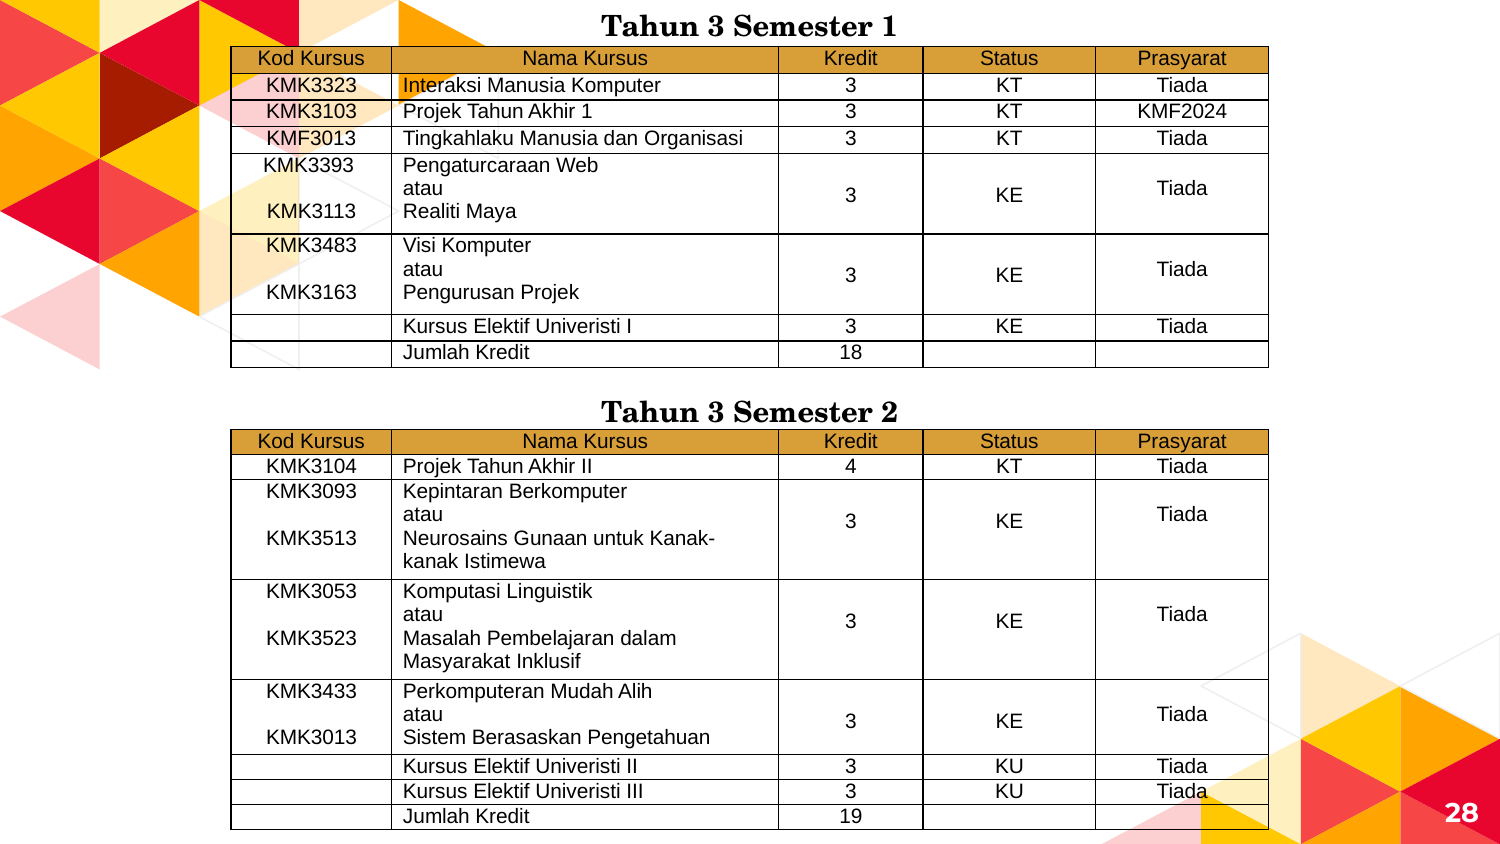

Tahun 3 Semester 1
| Kod Kursus | Nama Kursus | Kredit | Status | Prasyarat |
| --- | --- | --- | --- | --- |
| KMK3323 | Interaksi Manusia Komputer | 3 | KT | Tiada |
| KMK3103 | Projek Tahun Akhir 1 | 3 | KT | KMF2024 |
| KMF3013 | Tingkahlaku Manusia dan Organisasi | 3 | KT | Tiada |
| KMK3393   KMK3113 | Pengaturcaraan Web atau Realiti Maya | 3 | KE | Tiada |
| KMK3483   KMK3163 | Visi Komputer atau Pengurusan Projek | 3 | KE | Tiada |
|  | Kursus Elektif Univeristi I | 3 | KE | Tiada |
|  | Jumlah Kredit | 18 |  |  |
Tahun 3 Semester 2
| Kod Kursus | Nama Kursus | Kredit | Status | Prasyarat |
| --- | --- | --- | --- | --- |
| KMK3104 | Projek Tahun Akhir II | 4 | KT | Tiada |
| KMK3093   KMK3513 | Kepintaran Berkomputer atau Neurosains Gunaan untuk Kanak-kanak Istimewa | 3 | KE | Tiada |
| KMK3053   KMK3523 | Komputasi Linguistik atau Masalah Pembelajaran dalam Masyarakat Inklusif | 3 | KE | Tiada |
| KMK3433   KMK3013 | Perkomputeran Mudah Alih atau Sistem Berasaskan Pengetahuan | 3 | KE | Tiada |
|  | Kursus Elektif Univeristi II | 3 | KU | Tiada |
|  | Kursus Elektif Univeristi III | 3 | KU | Tiada |
|  | Jumlah Kredit | 19 |  |  |
28